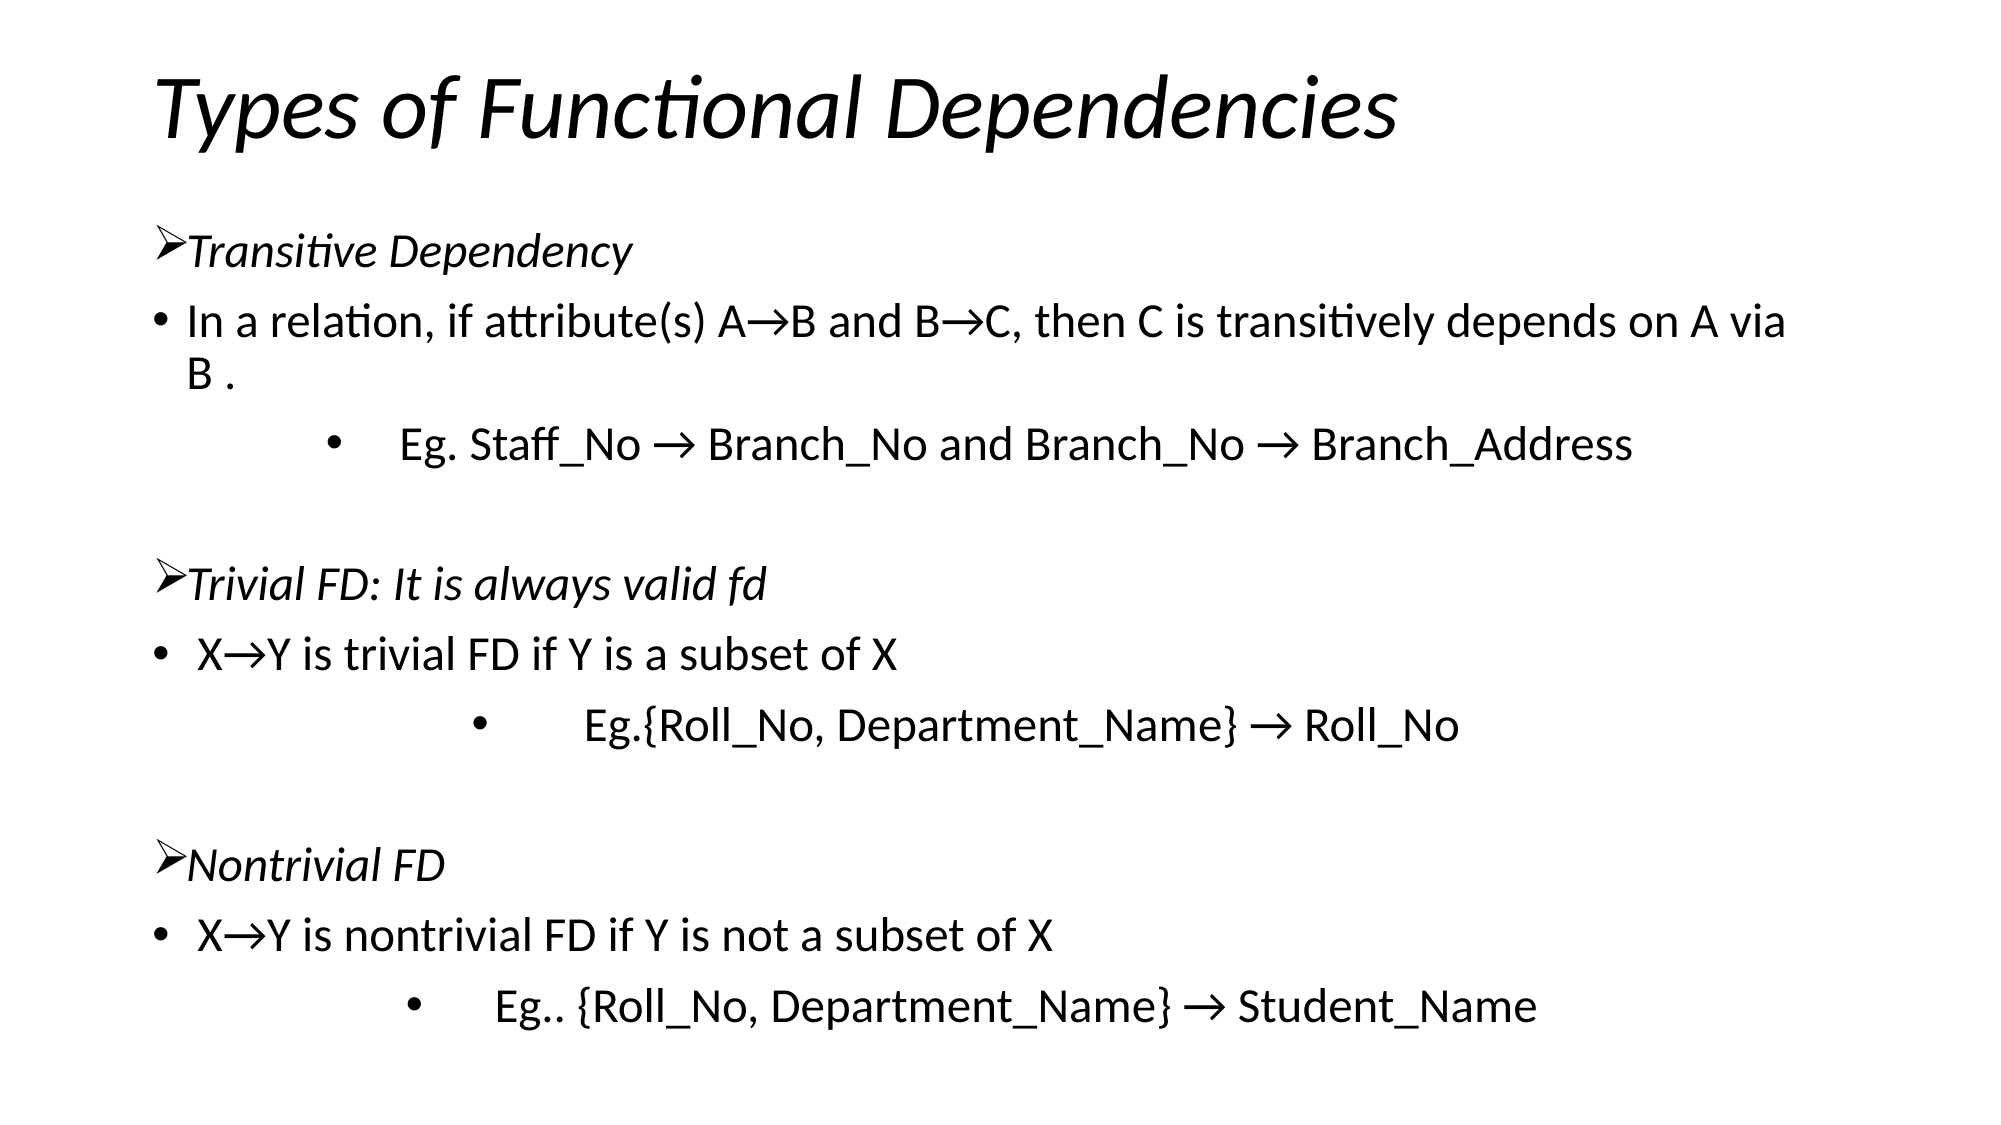

# Types of Functional Dependencies
Transitive Dependency
In a relation, if attribute(s) A→B and B→C, then C is transitively depends on A via B .
Eg. Staff_No → Branch_No and Branch_No → Branch_Address

Trivial FD: It is always valid fd
 X→Y is trivial FD if Y is a subset of X
 Eg.{Roll_No, Department_Name} → Roll_No

Nontrivial FD
 X→Y is nontrivial FD if Y is not a subset of X
Eg.. {Roll_No, Department_Name} → Student_Name